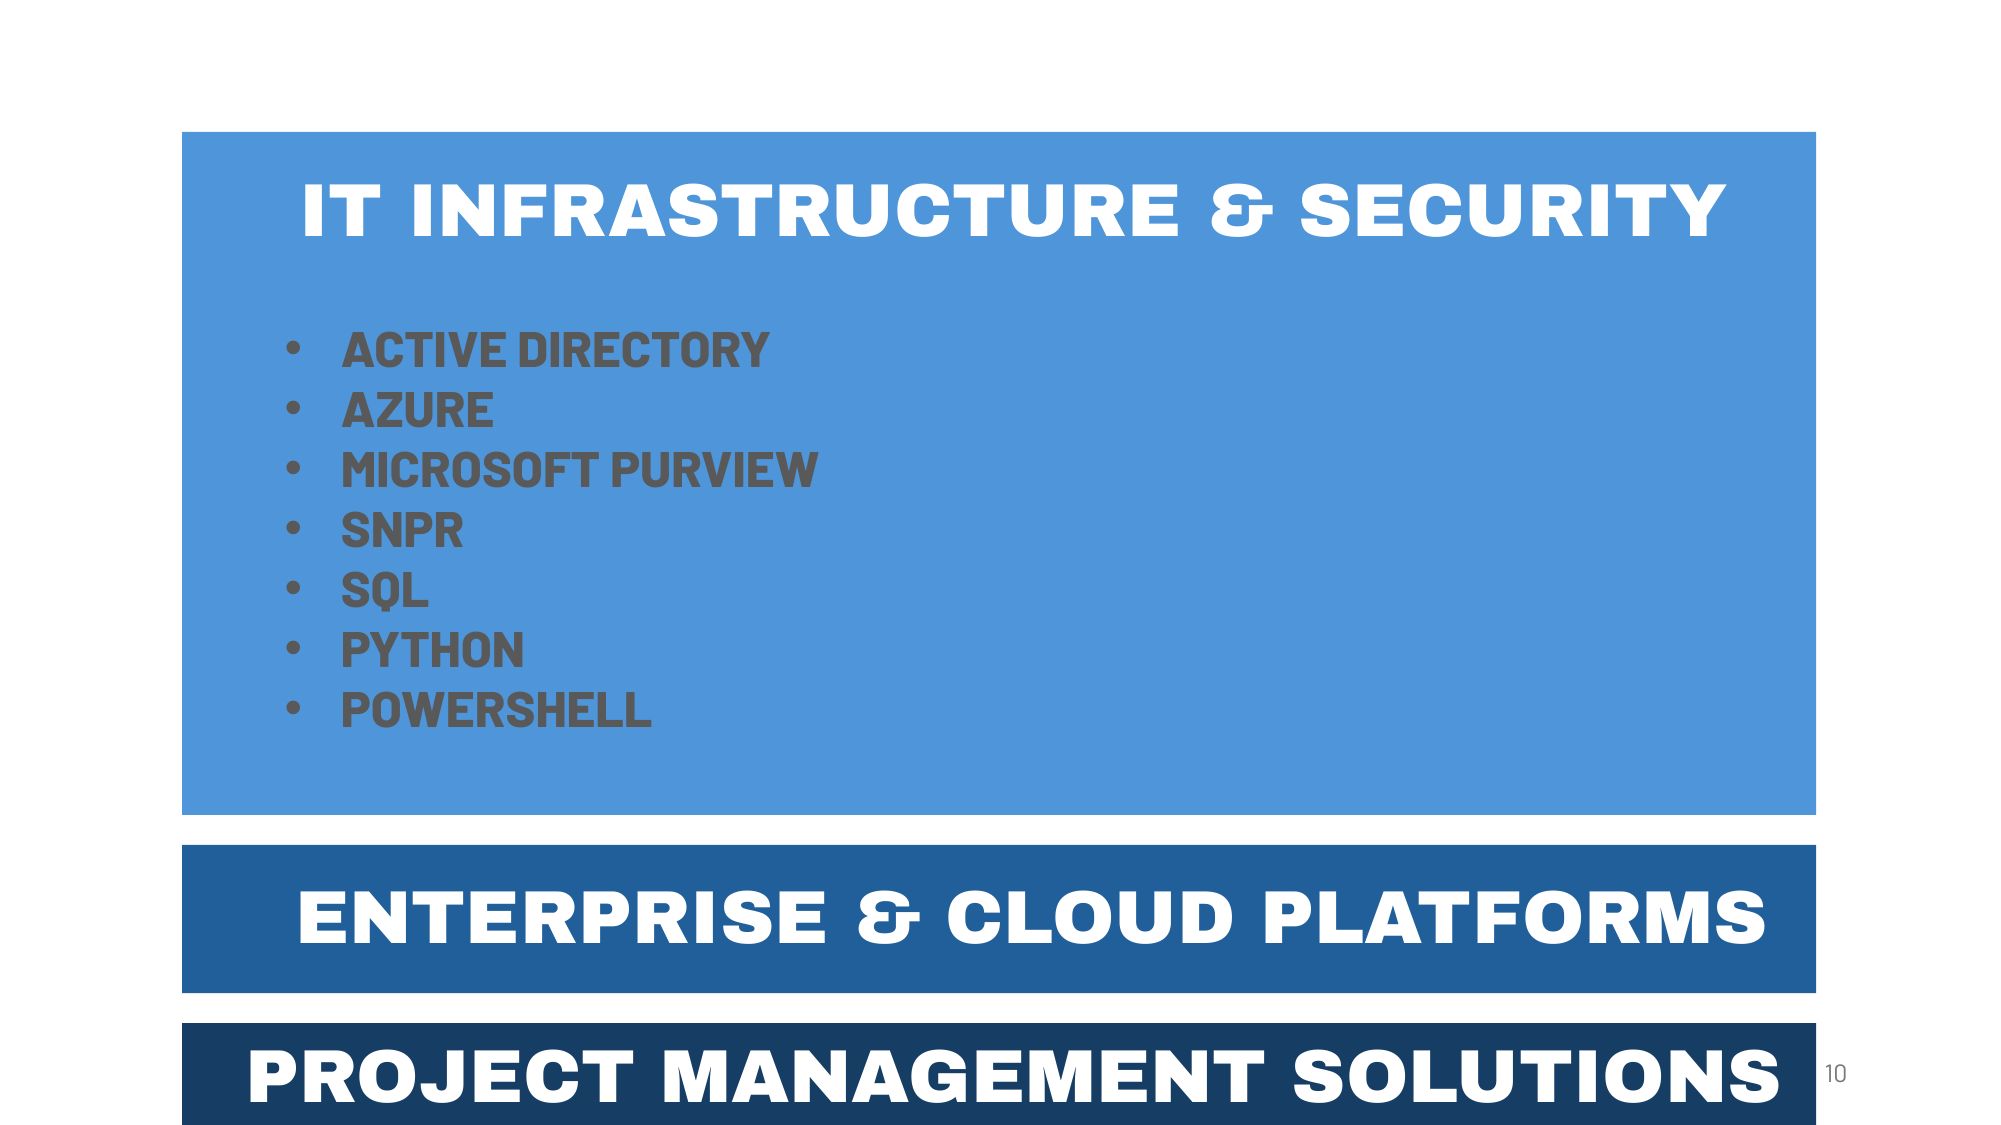

BUSINESS

PROJECT

IT INFRASTRUCTURE & SECURITY

ACTIVE DIRECTORY
AZURE
MICROSOFT PURVIEW
SNPR
SQL
PYTHON
POWERSHELL

ENTERPRISE & CLOUD PLATFORMS
PROJECT MANAGEMENT SOLUTIONS

10